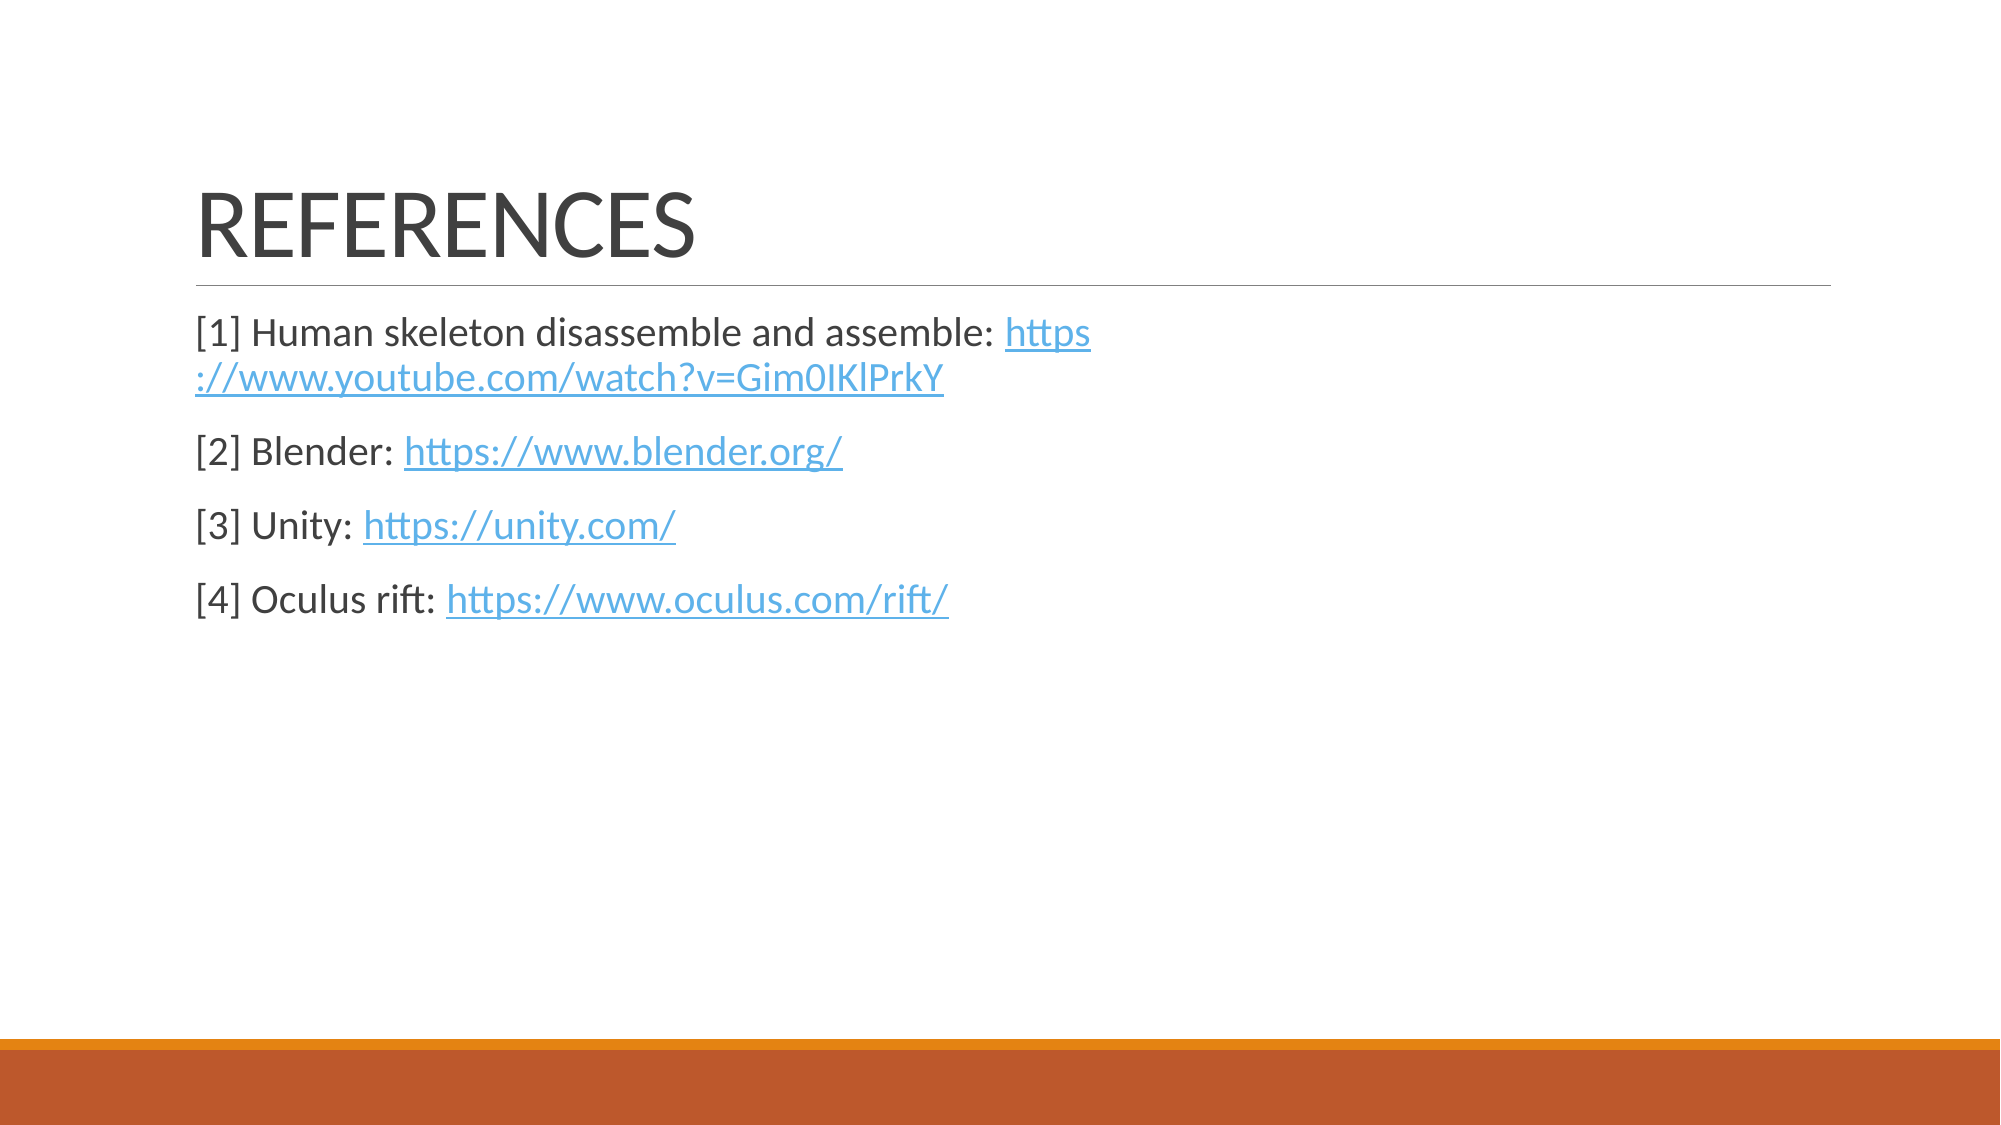

# REFERENCES
[1] Human skeleton disassemble and assemble: https://www.youtube.com/watch?v=Gim0IKlPrkY
[2] Blender: https://www.blender.org/
[3] Unity: https://unity.com/
[4] Oculus rift: https://www.oculus.com/rift/